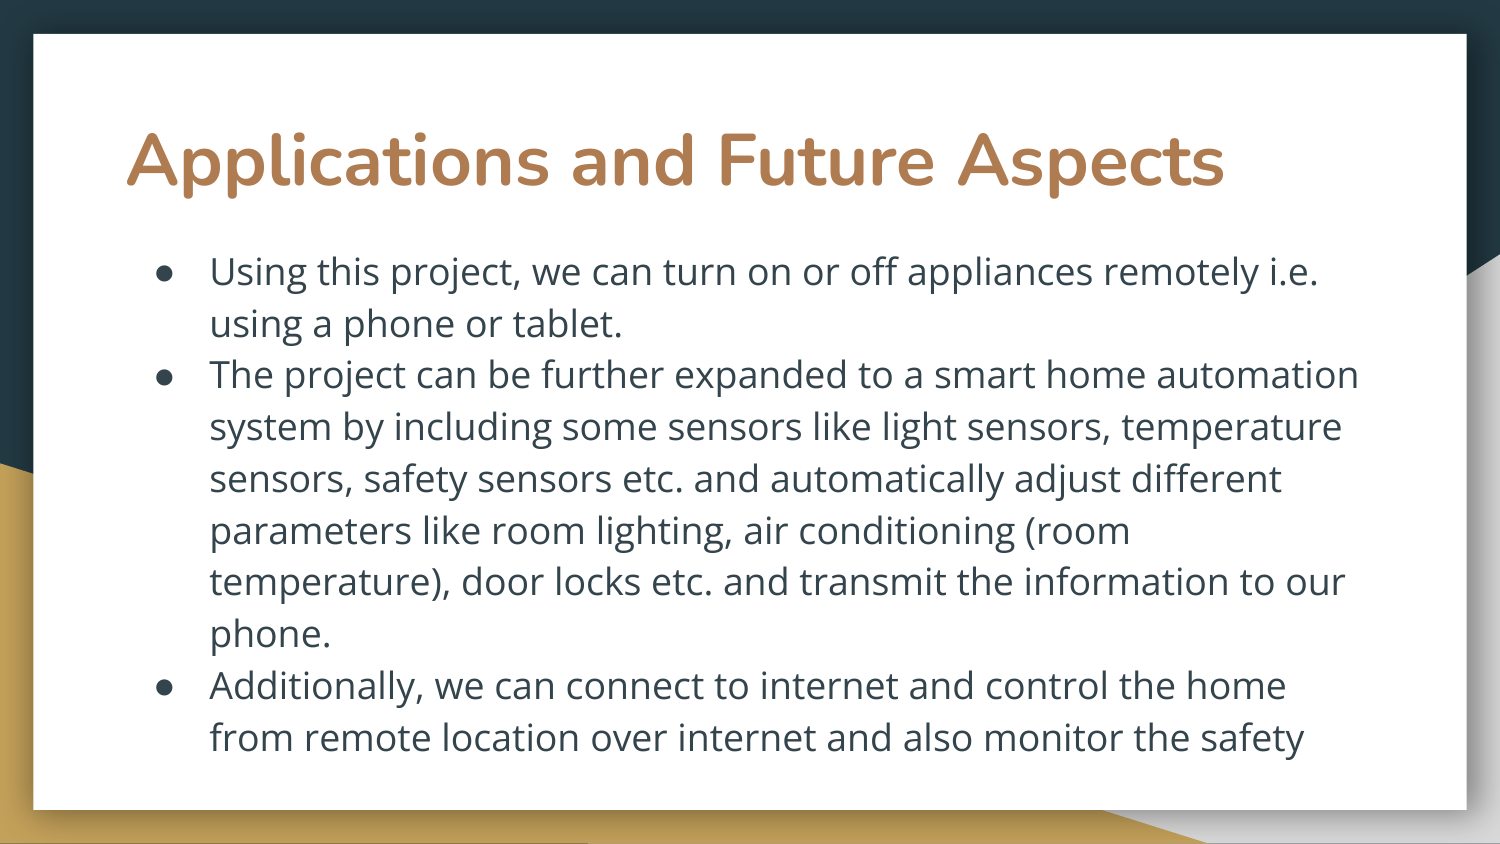

Applications and Future Aspects
Using this project, we can turn on or off appliances remotely i.e. using a phone or tablet.
The project can be further expanded to a smart home automation system by including some sensors like light sensors, temperature sensors, safety sensors etc. and automatically adjust different parameters like room lighting, air conditioning (room temperature), door locks etc. and transmit the information to our phone.
Additionally, we can connect to internet and control the home from remote location over internet and also monitor the safety